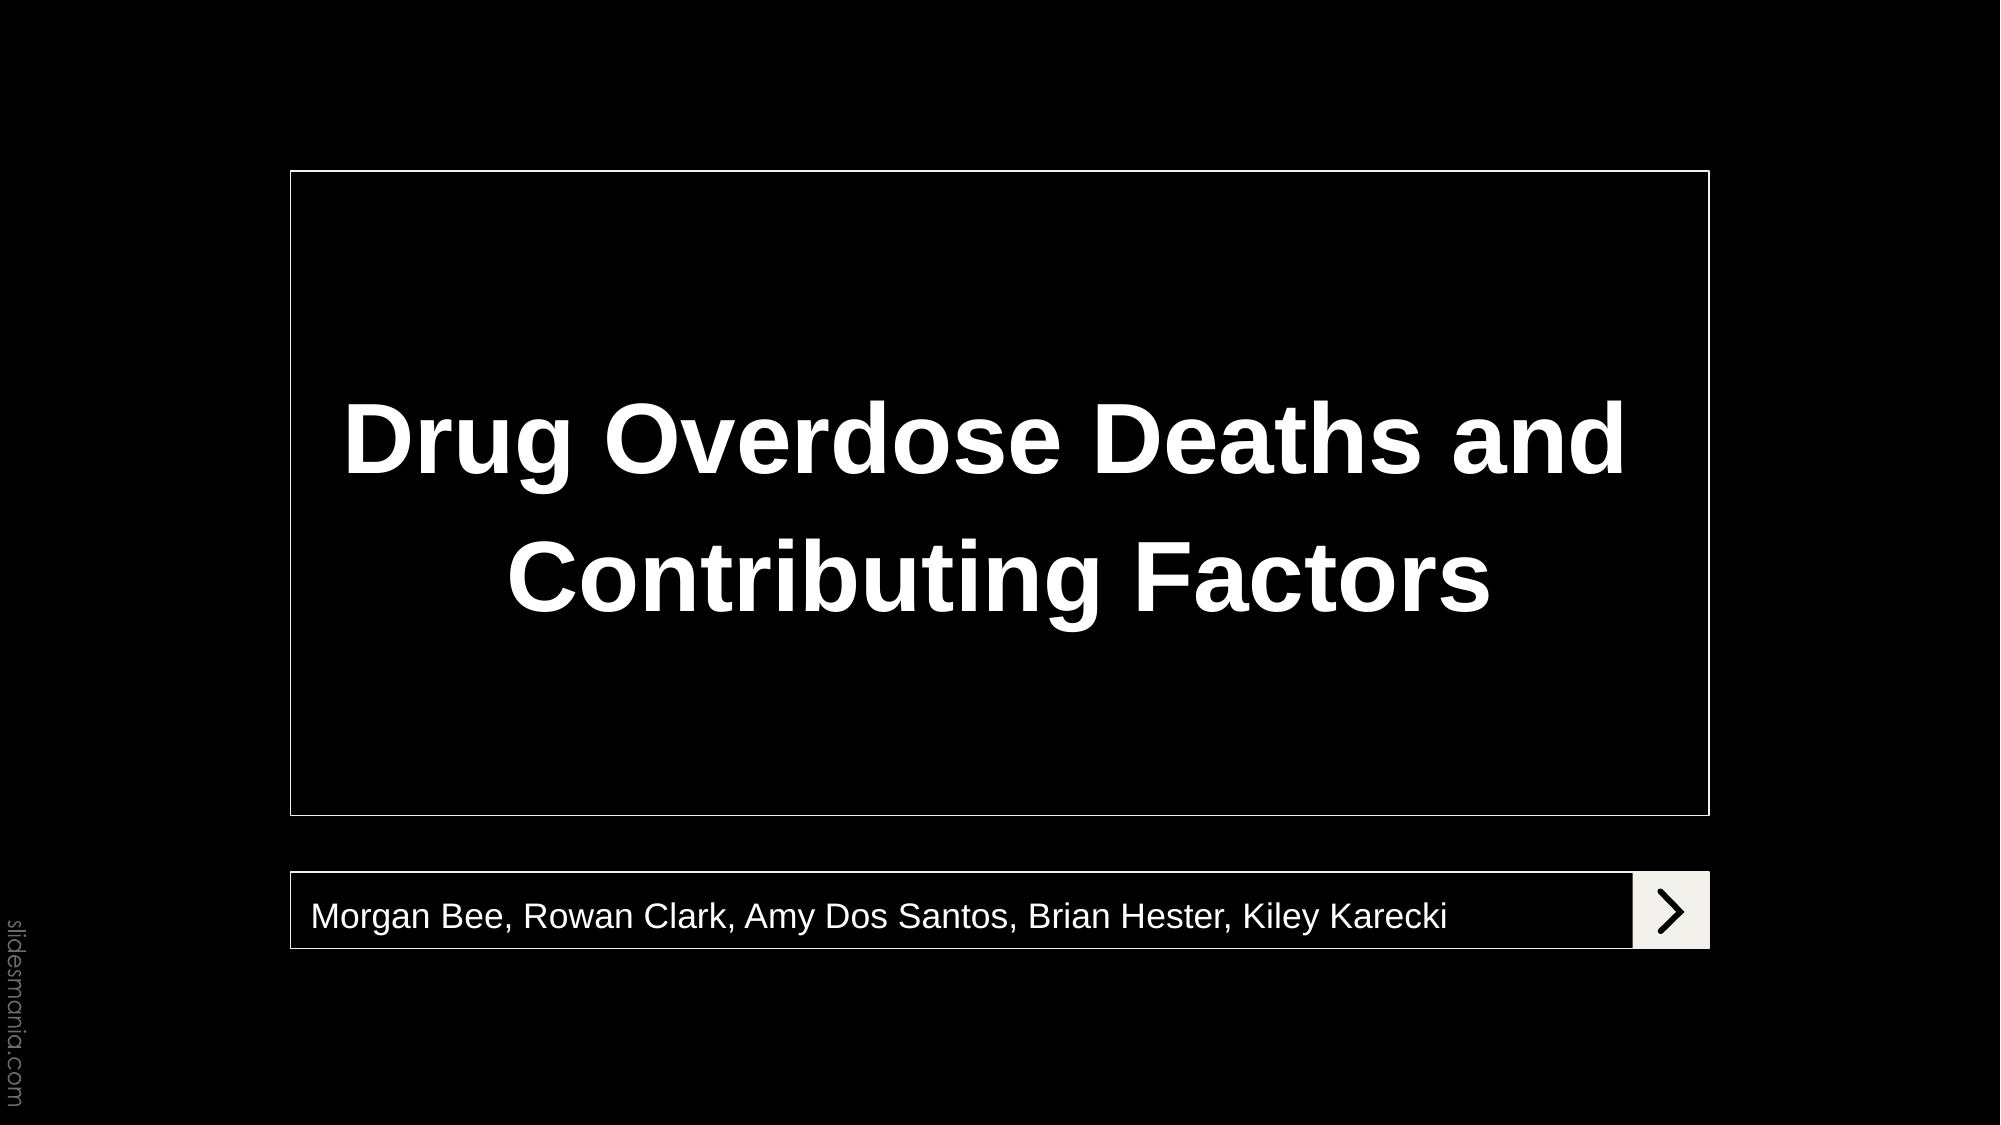

# Drug Overdose Deaths and
Contributing Factors

Morgan Bee, Rowan Clark, Amy Dos Santos, Brian Hester, Kiley Karecki